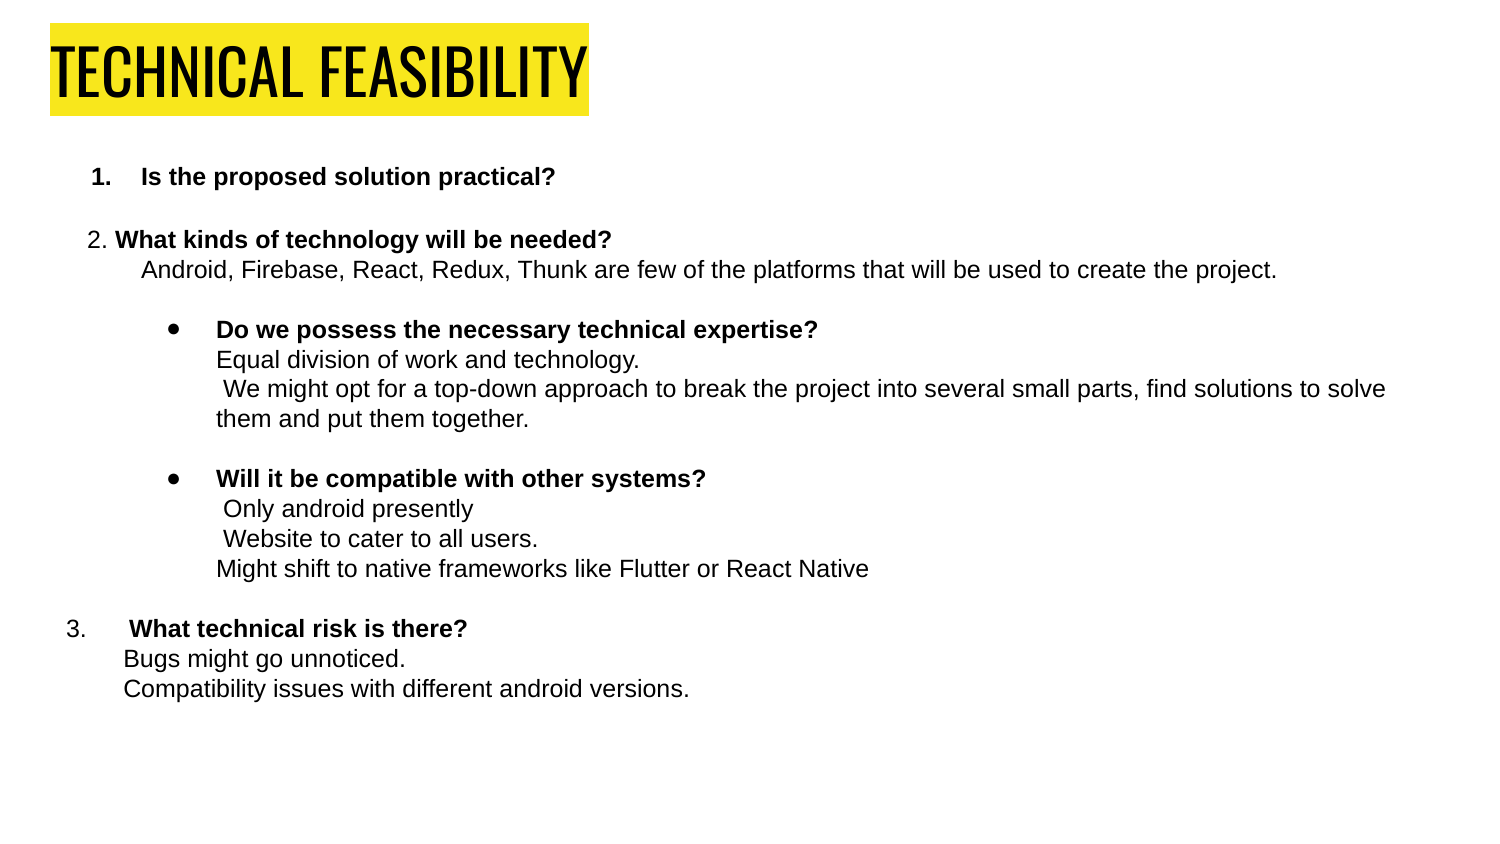

# TECHNICAL FEASIBILITY
Is the proposed solution practical?
   2. What kinds of technology will be needed?
Android, Firebase, React, Redux, Thunk are few of the platforms that will be used to create the project.

Do we possess the necessary technical expertise?
Equal division of work and technology.
 We might opt for a top-down approach to break the project into several small parts, find solutions to solve them and put them together.

Will it be compatible with other systems?
 Only android presently
 Website to cater to all users.
Might shift to native frameworks like Flutter or React Native

3.      What technical risk is there?
Bugs might go unnoticed.
Compatibility issues with different android versions.